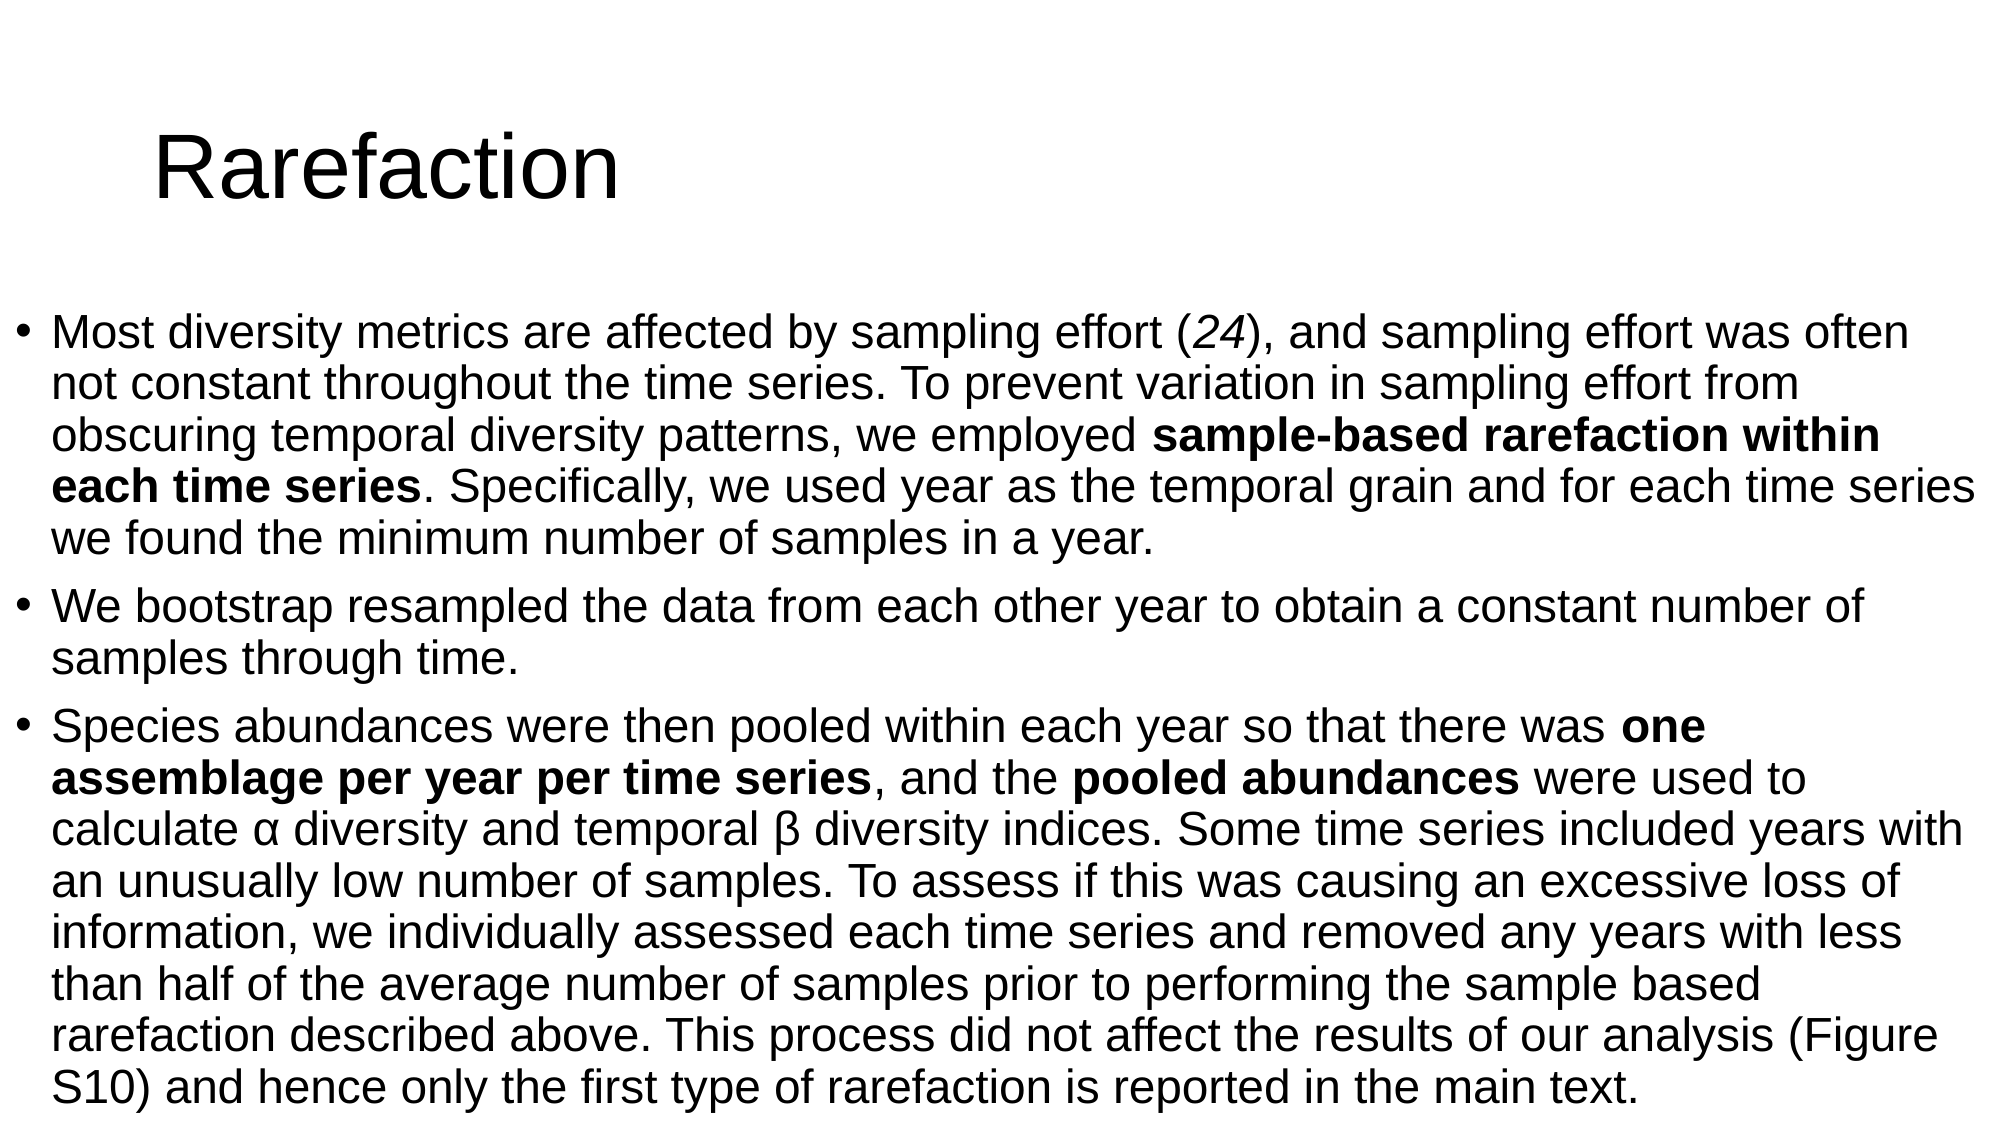

# Rarefaction
Most diversity metrics are affected by sampling effort (24), and sampling effort was often not constant throughout the time series. To prevent variation in sampling effort from obscuring temporal diversity patterns, we employed sample-based rarefaction within each time series. Specifically, we used year as the temporal grain and for each time series we found the minimum number of samples in a year.
We bootstrap resampled the data from each other year to obtain a constant number of samples through time.
Species abundances were then pooled within each year so that there was one assemblage per year per time series, and the pooled abundances were used to calculate α diversity and temporal β diversity indices. Some time series included years with an unusually low number of samples. To assess if this was causing an excessive loss of information, we individually assessed each time series and removed any years with less than half of the average number of samples prior to performing the sample based rarefaction described above. This process did not affect the results of our analysis (Figure S10) and hence only the first type of rarefaction is reported in the main text.